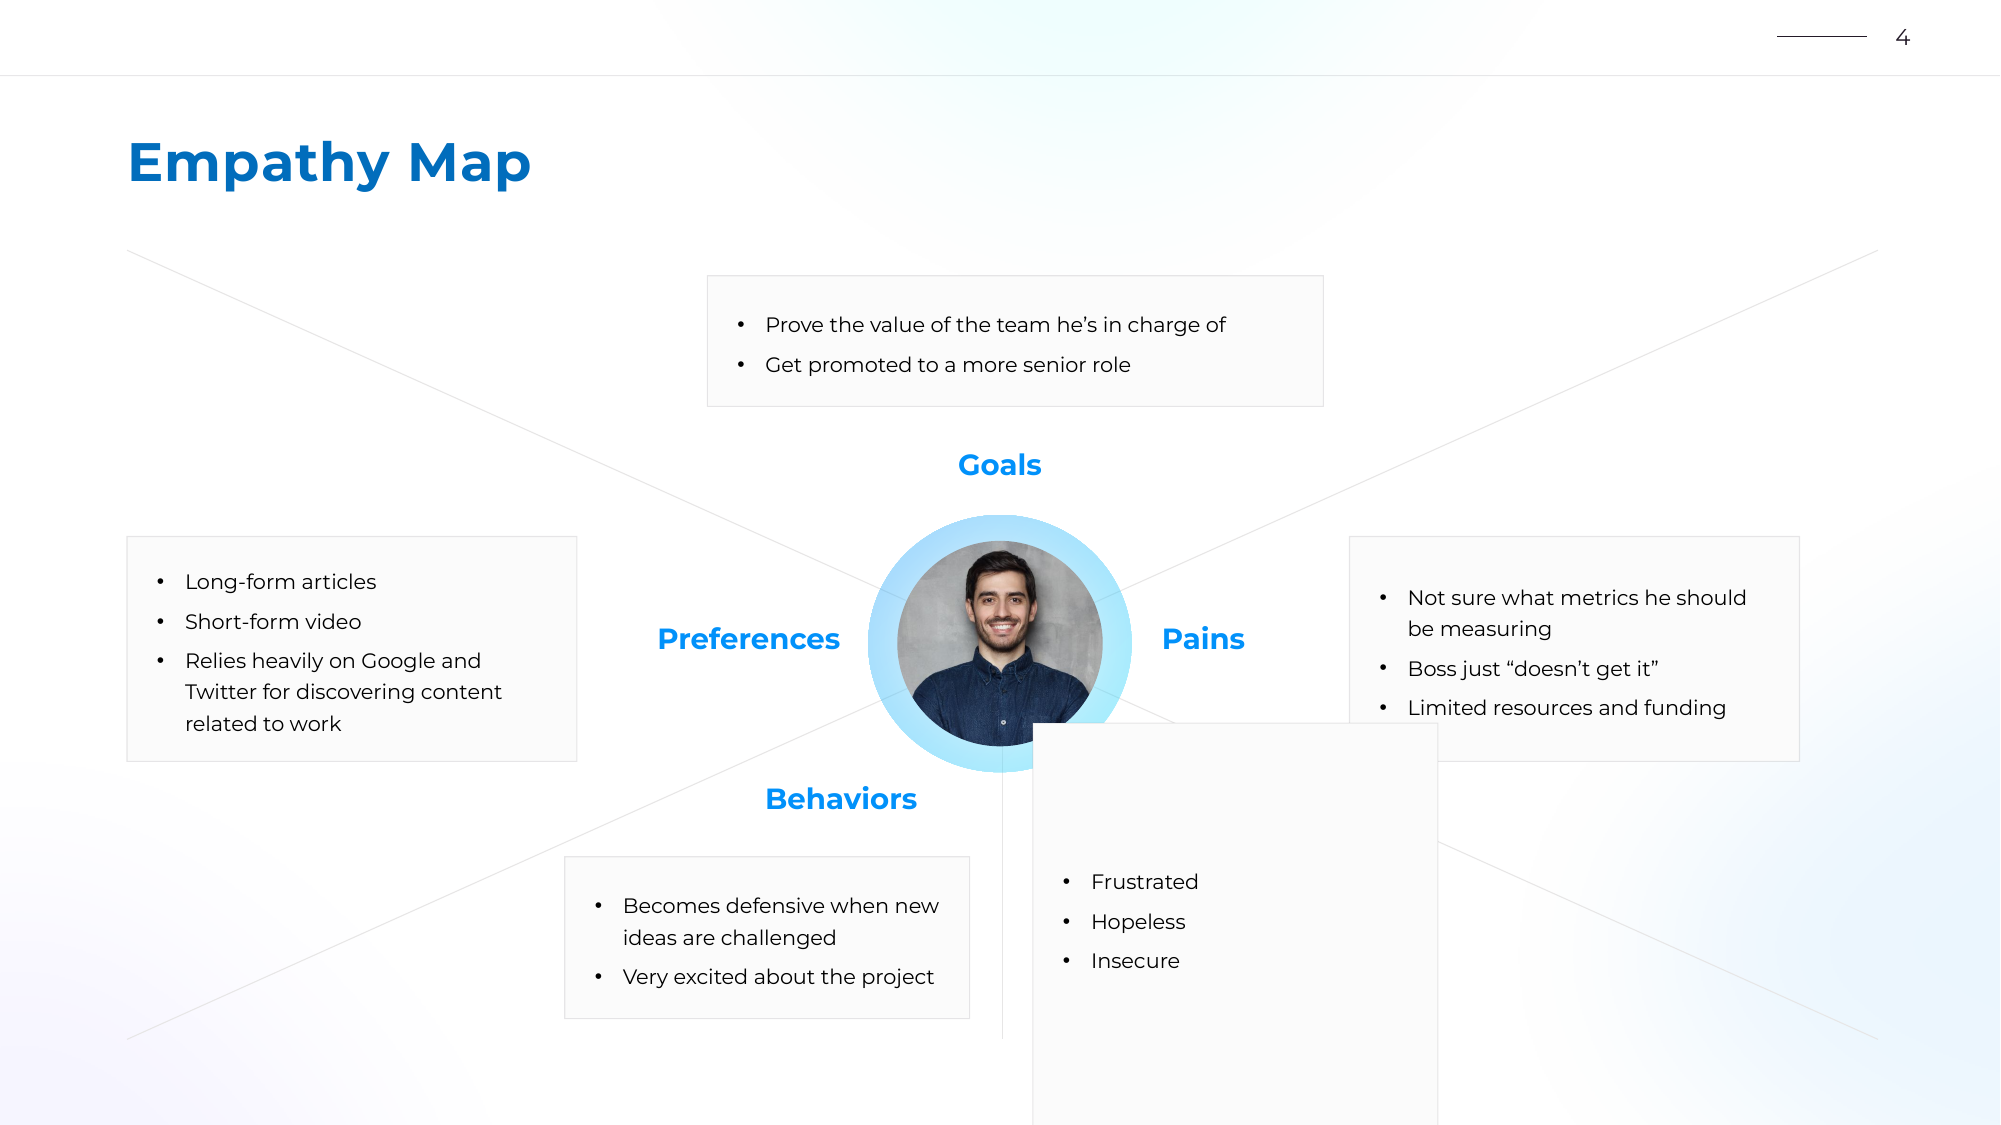

Empathy Map
Prove the value of the team he’s in charge of
Get promoted to a more senior role

Goals

Long-form articles
Short-form video
Relies heavily on Google and Twitter for discovering content related to work
Not sure what metrics he should be measuring
Boss just “doesn’t get it”
Limited resources and funding

Preferences
Pains

Behaviors
Feelings
Becomes defensive when new ideas are challenged
Very excited about the project
Frustrated
Hopeless
Insecure